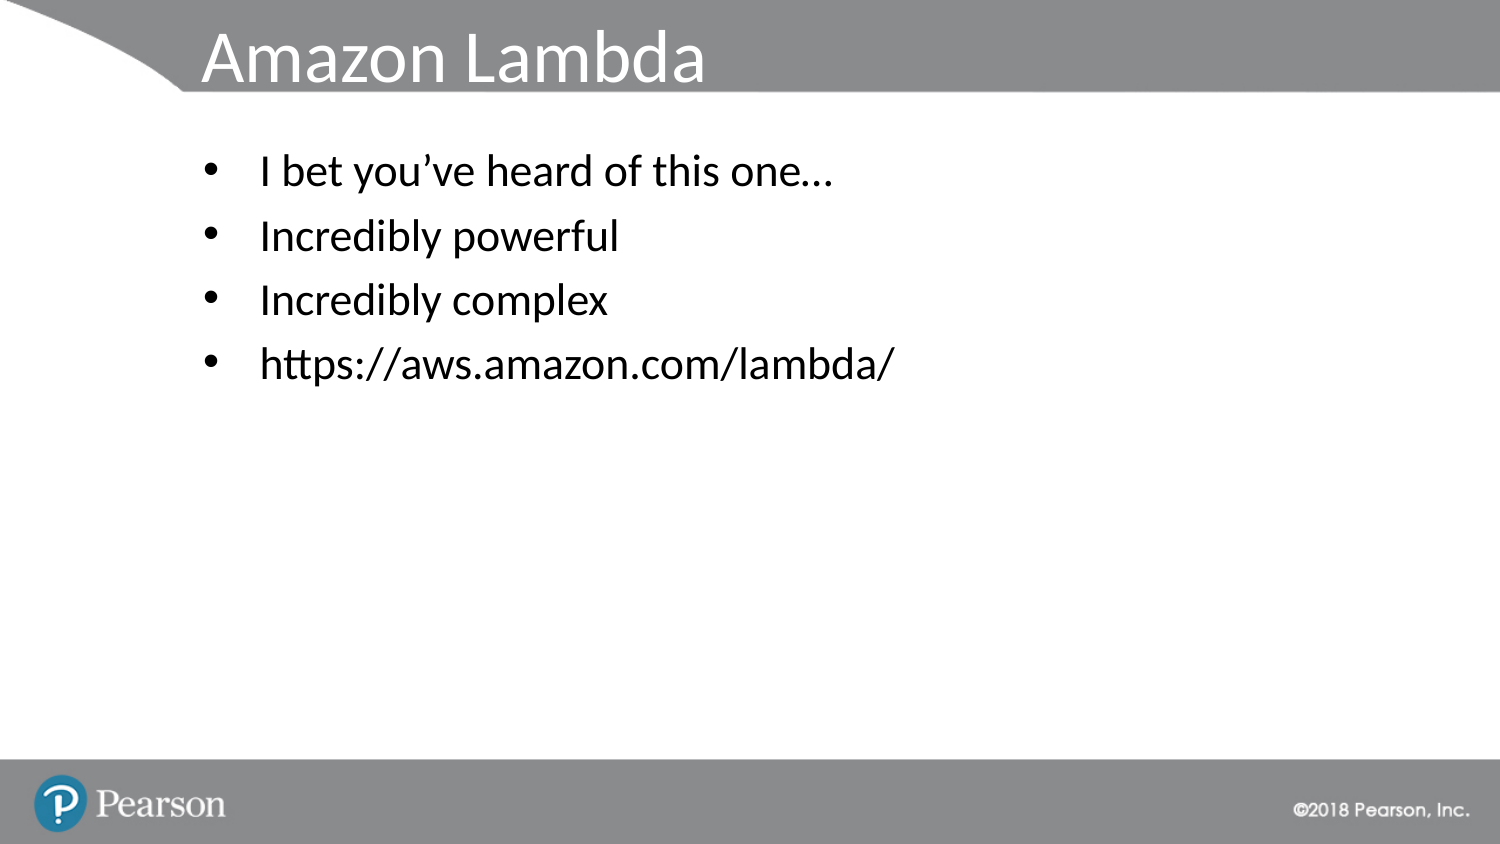

# Amazon Lambda
I bet you’ve heard of this one…
Incredibly powerful
Incredibly complex
https://aws.amazon.com/lambda/